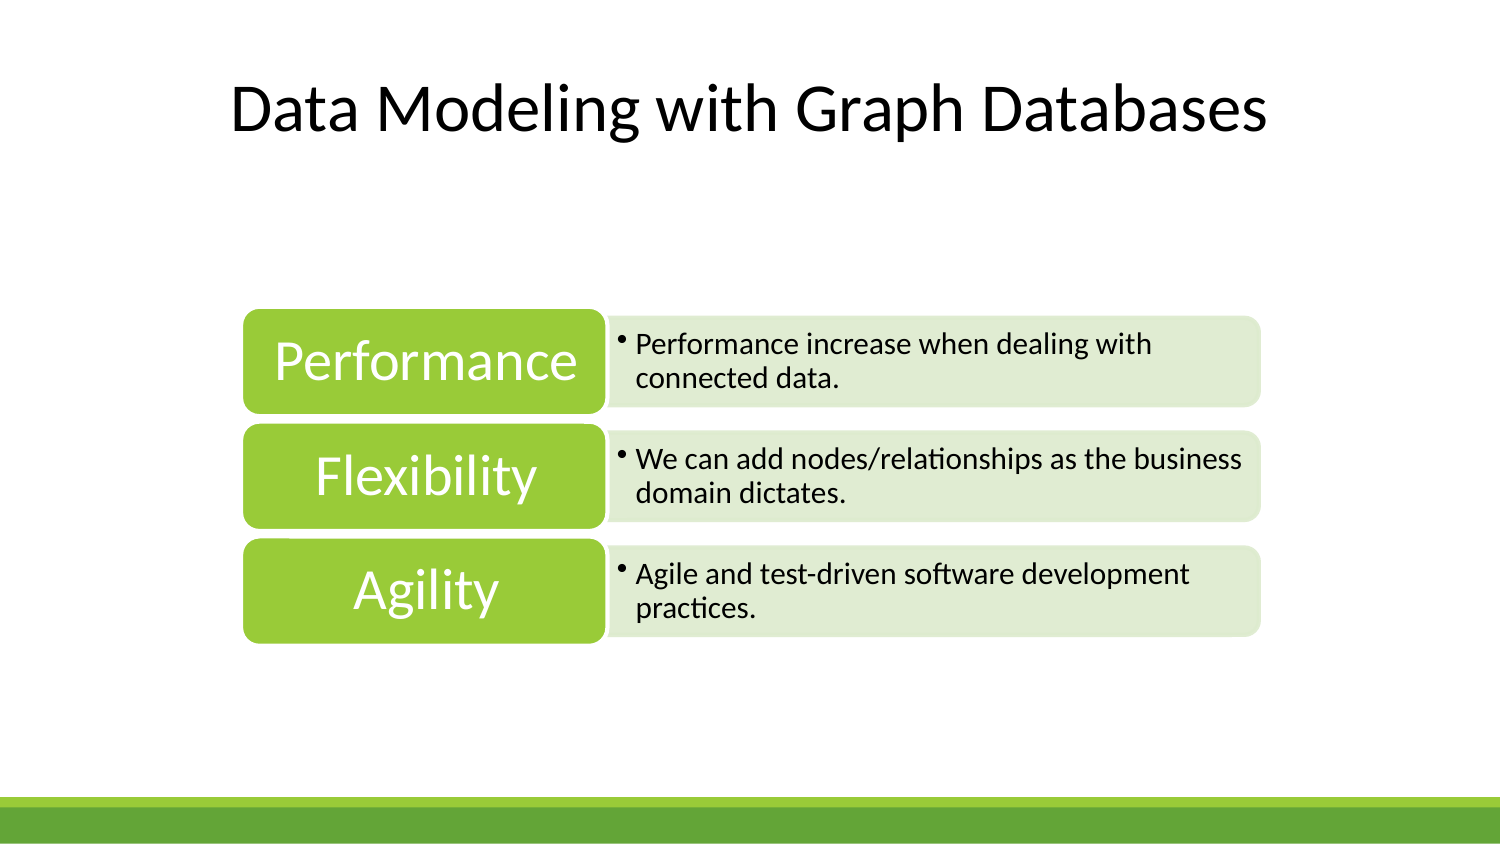

# Data Modeling with Graph Databases
Performance increase when dealing with connected data.
Performance
We can add nodes/relationships as the business domain dictates.
Flexibility
Agile and test-driven software development practices.
Agility